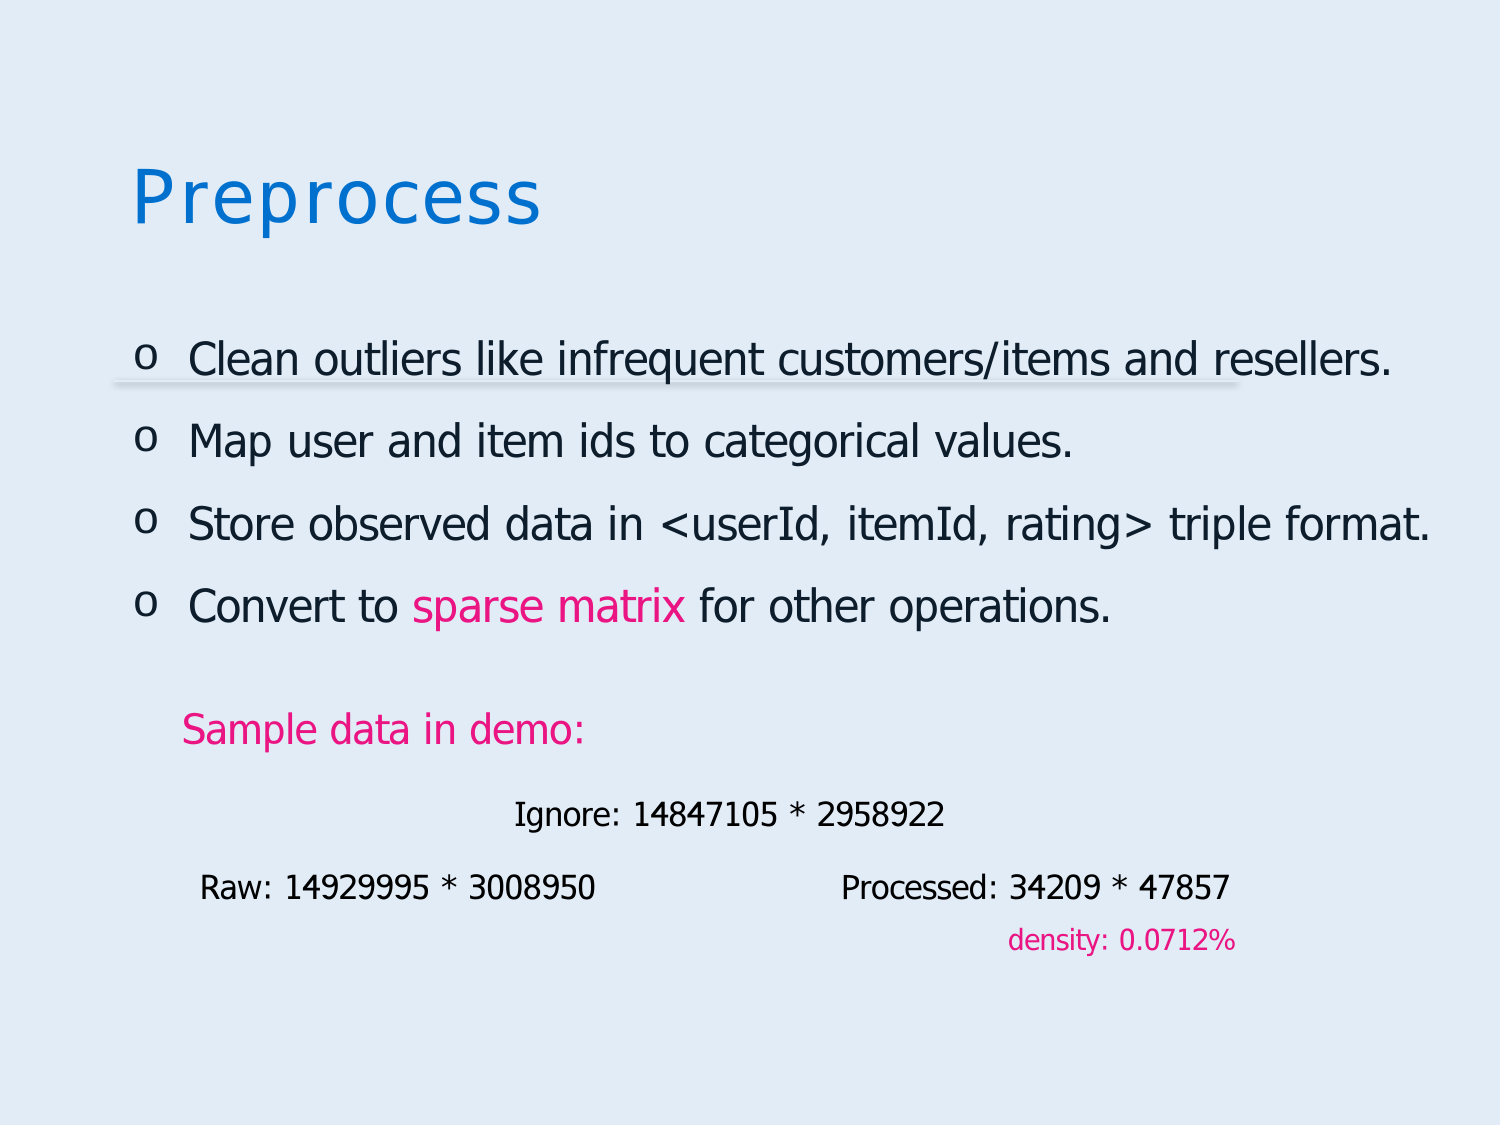

Preprocess
Clean outliers like infrequent customers/items and resellers.
Map user and item ids to categorical values.
Store observed data in <userId, itemId, rating> triple format.
Convert to sparse matrix for other operations.

Sample data in demo:
Ignore: 14847105 * 2958922
Raw: 14929995 * 3008950
Processed: 34209 * 47857
density: 0.0712%